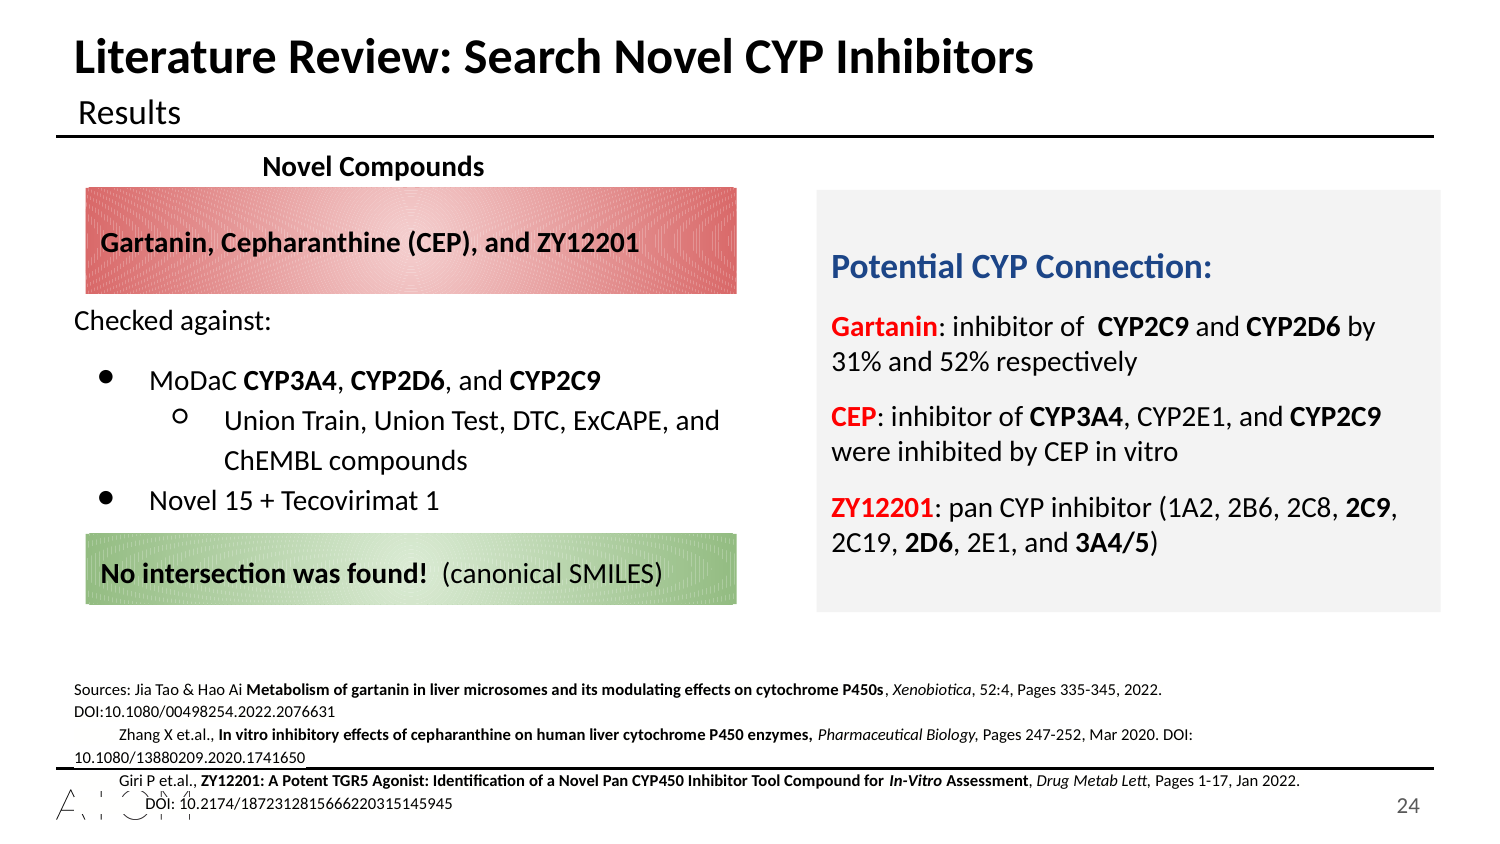

# Literature Review: Search Novel CYP Inhibitors
Results
Novel Compounds
Gartanin, Cepharanthine (CEP), and ZY12201
Potential CYP Connection:
Gartanin: inhibitor of  CYP2C9 and CYP2D6 by 31% and 52% respectively
CEP: inhibitor of CYP3A4, CYP2E1, and CYP2C9 were inhibited by CEP in vitro
ZY12201: pan CYP inhibitor (1A2, 2B6, 2C8, 2C9, 2C19, 2D6, 2E1, and 3A4/5)
Checked against:
MoDaC CYP3A4, CYP2D6, and CYP2C9
Union Train, Union Test, DTC, ExCAPE, and ChEMBL compounds
Novel 15 + Tecovirimat 1
No intersection was found!  (canonical SMILES)
Sources: Jia Tao & Hao Ai Metabolism of gartanin in liver microsomes and its modulating effects on cytochrome P450s, Xenobiotica, 52:4, Pages 335-345, 2022. DOI:10.1080/00498254.2022.2076631
            Zhang X et.al., In vitro inhibitory effects of cepharanthine on human liver cytochrome P450 enzymes, Pharmaceutical Biology, Pages 247-252, Mar 2020. DOI: 10.1080/13880209.2020.1741650
            Giri P et.al., ZY12201: A Potent TGR5 Agonist: Identification of a Novel Pan CYP450 Inhibitor Tool Compound for In-Vitro Assessment, Drug Metab Lett, Pages 1-17, Jan 2022.
                   DOI: 10.2174/1872312815666220315145945
24